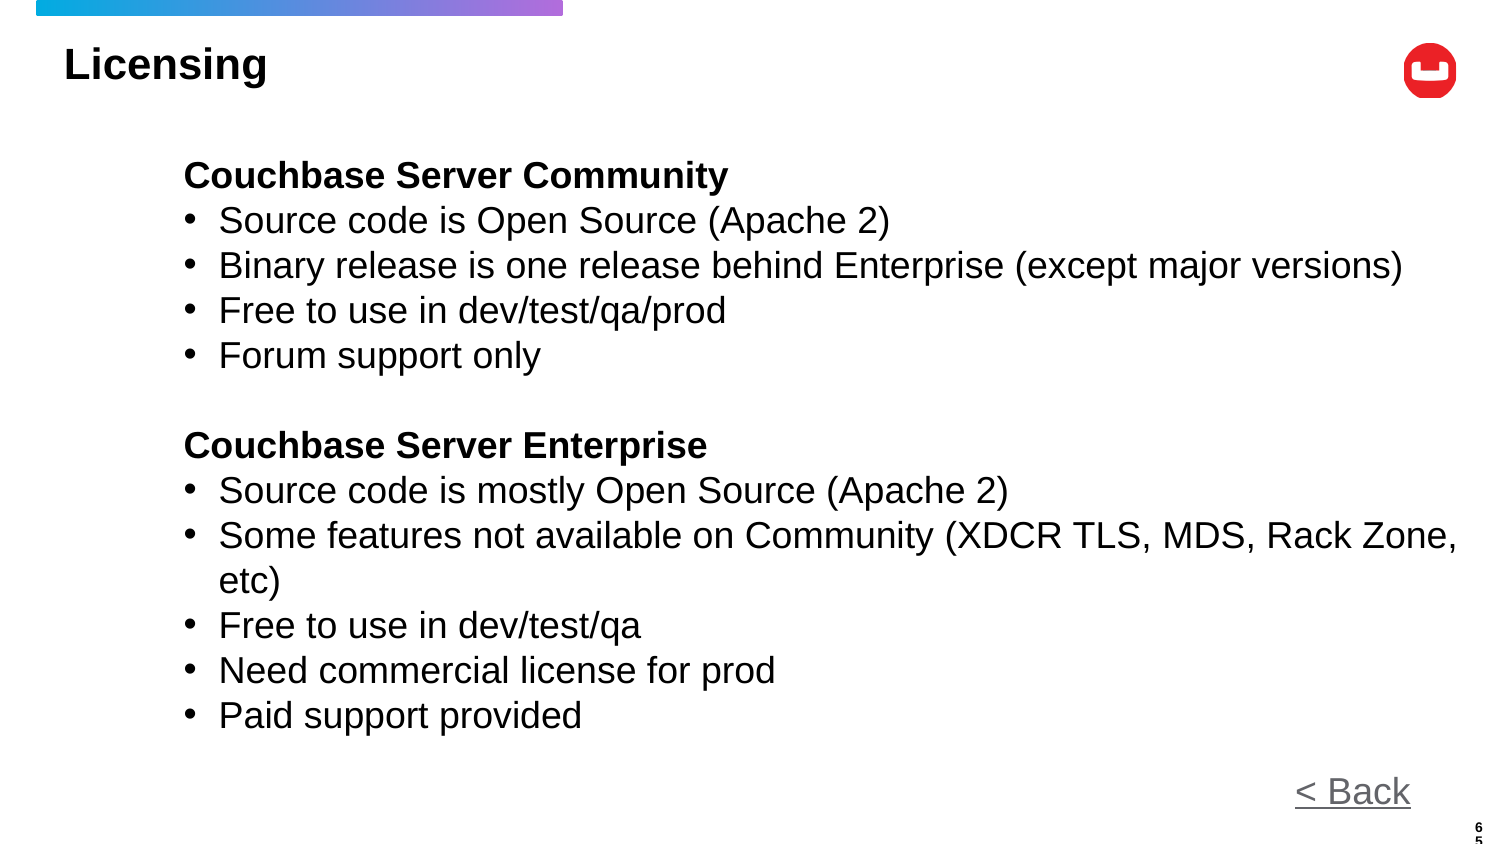

# Licensing
Couchbase Server Community
Source code is Open Source (Apache 2)
Binary release is one release behind Enterprise (except major versions)
Free to use in dev/test/qa/prod
Forum support only

Couchbase Server Enterprise
Source code is mostly Open Source (Apache 2)
Some features not available on Community (XDCR TLS, MDS, Rack Zone, etc)
Free to use in dev/test/qa
Need commercial license for prod
Paid support provided
< Back
65